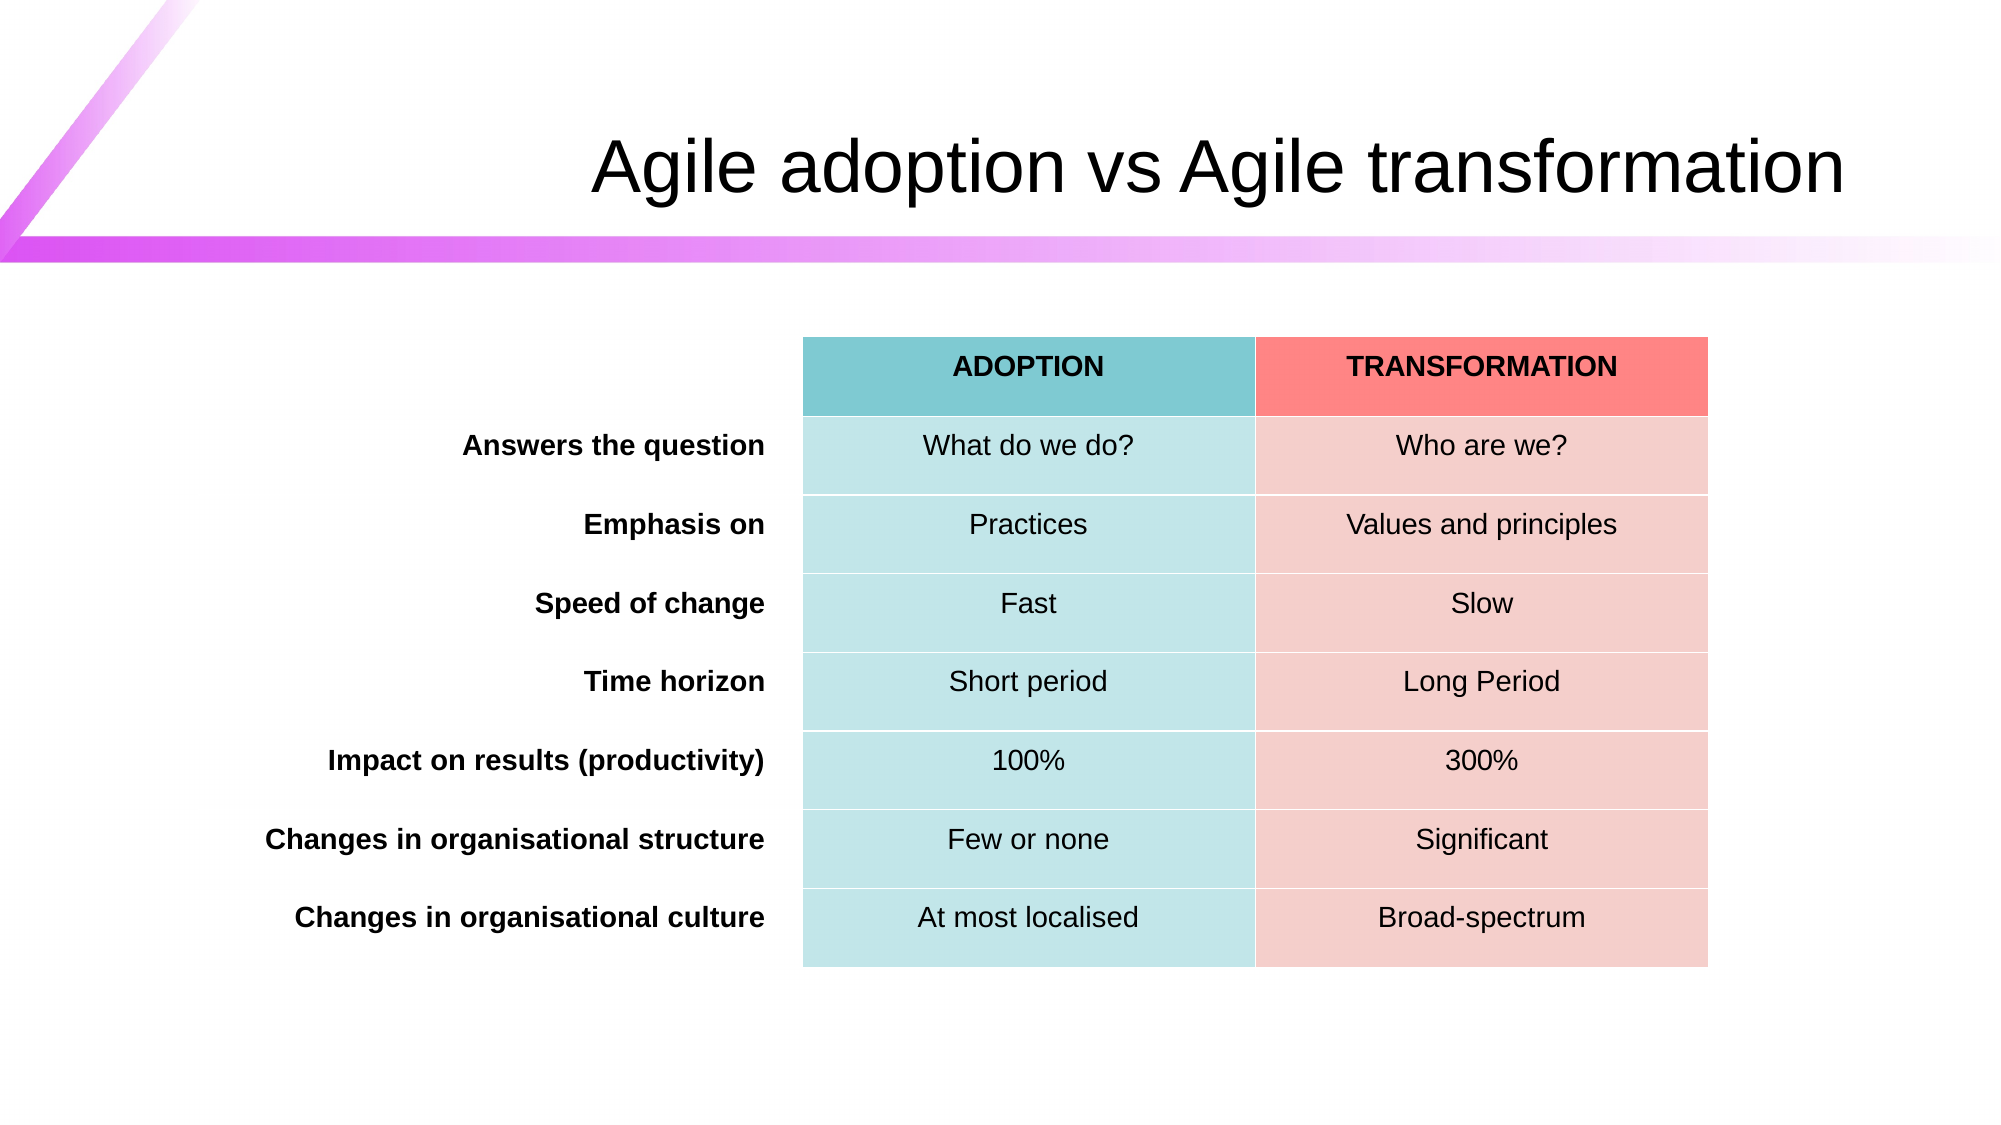

# Agile adoption vs Agile transformation
|  | ADOPTION | TRANSFORMATION |
| --- | --- | --- |
| Answers the question | What do we do? | Who are we? |
| Emphasis on | Practices | Values and principles |
| Speed of change | Fast | Slow |
| Time horizon | Short period | Long Period |
| Impact on results (productivity) | 100% | 300% |
| Changes in organisational structure | Few or none | Significant |
| Changes in organisational culture | At most localised | Broad-spectrum |